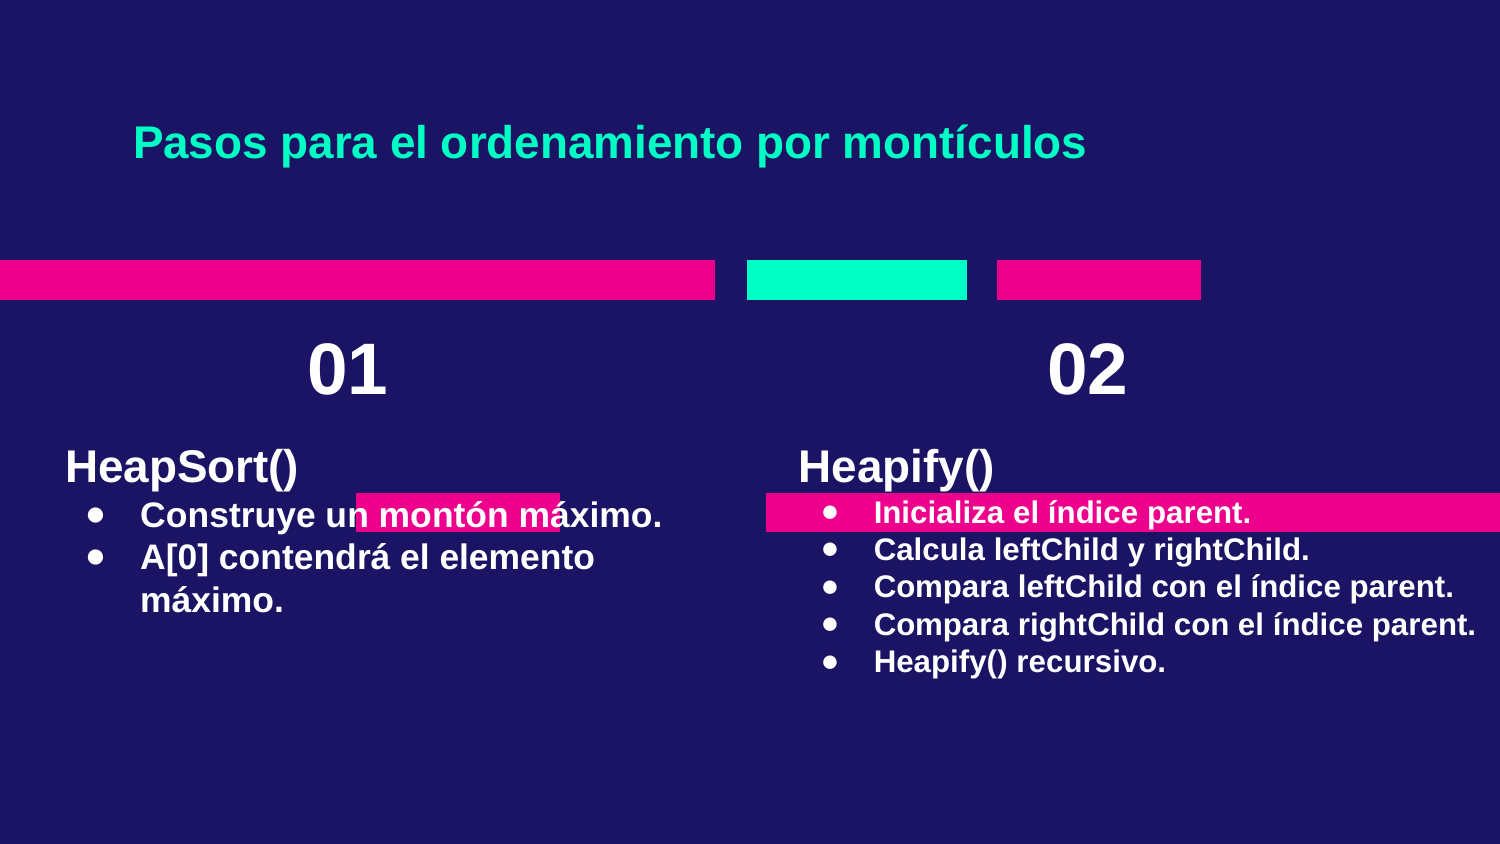

Pasos para el ordenamiento por montículos
# 01
02
HeapSort()
Construye un montón máximo.
A[0] contendrá el elemento máximo.
Heapify()
Inicializa el índice parent.
Calcula leftChild y rightChild.
Compara leftChild con el índice parent.
Compara rightChild con el índice parent.
Heapify() recursivo.